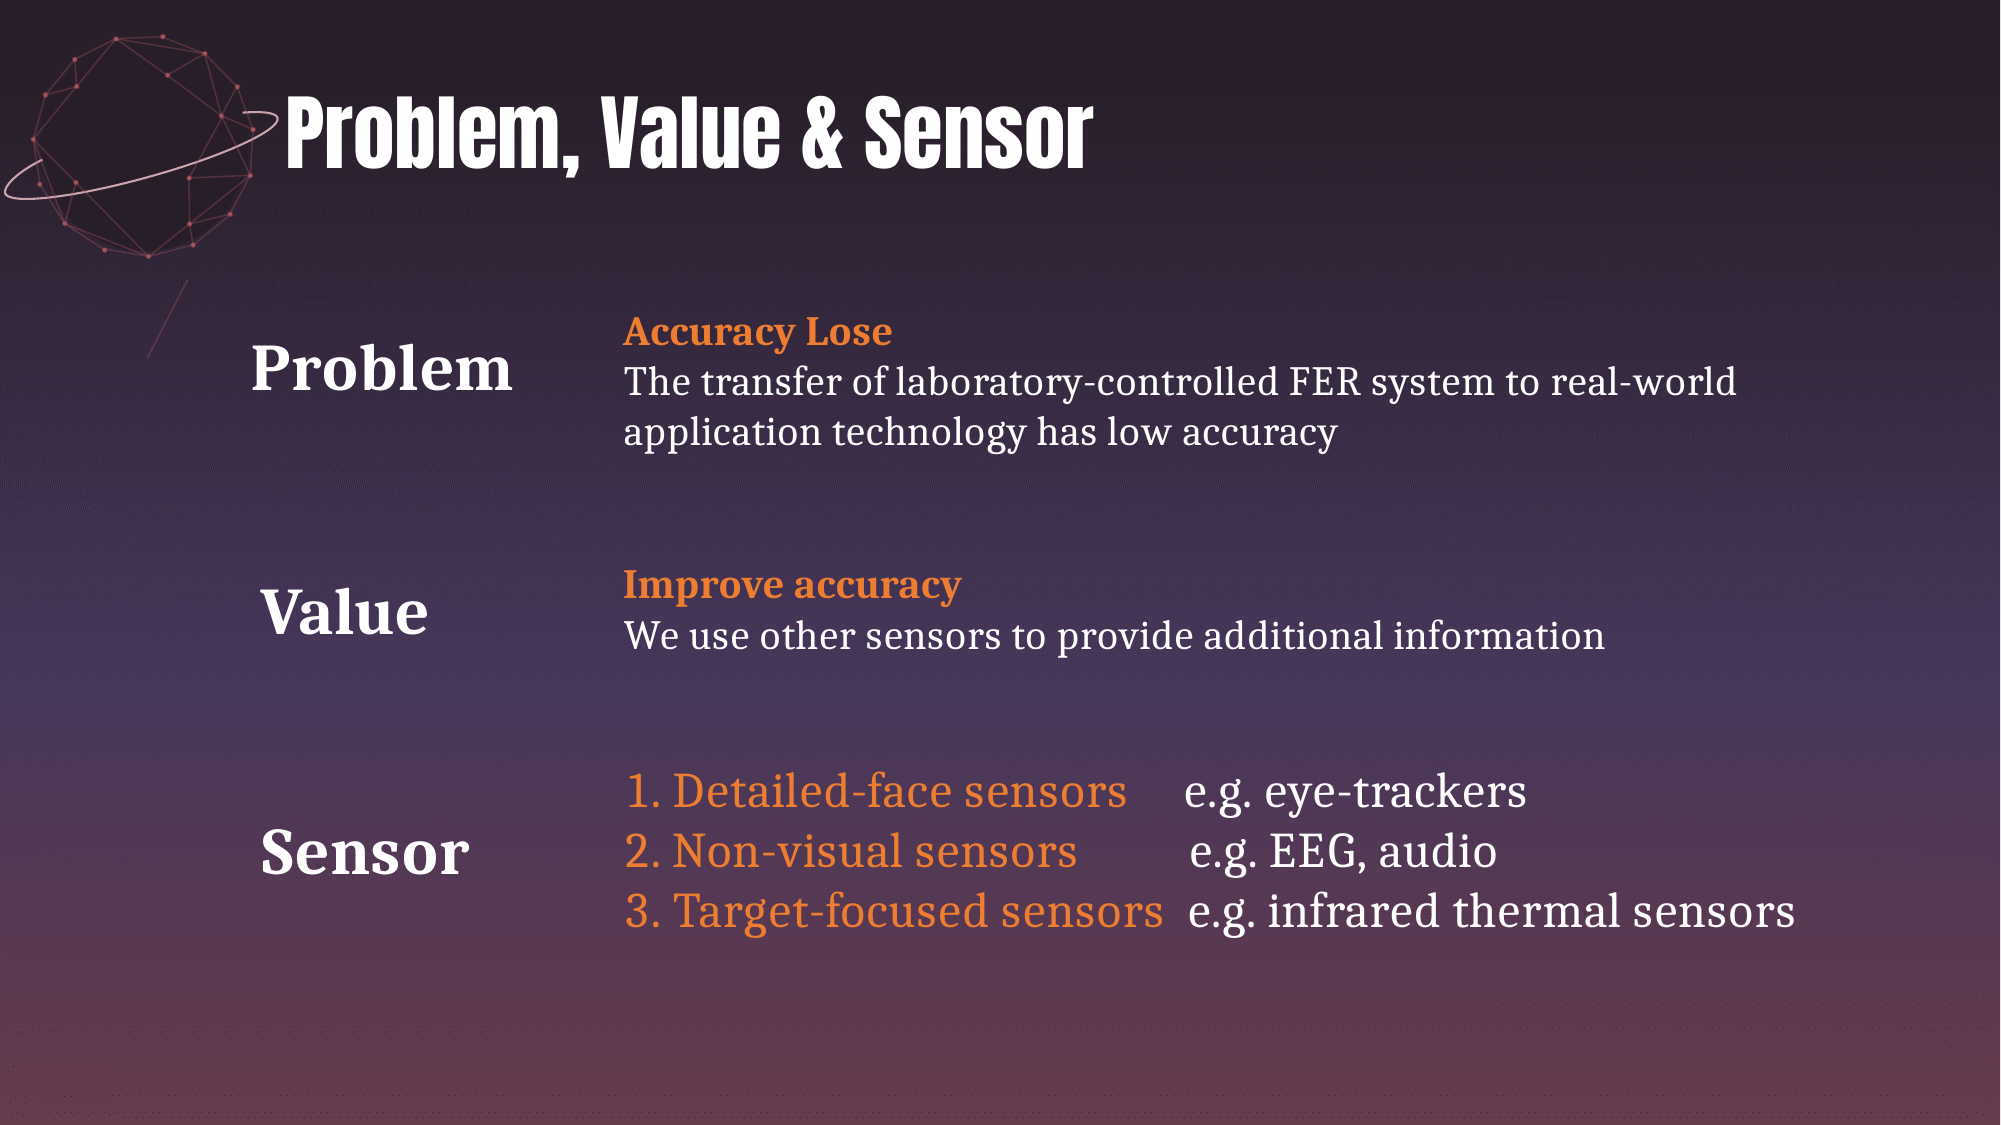

Problem, Value & Sensor

Accuracy Lose
The transfer of laboratory-controlled FER system to real-world application technology has low accuracy
Problem
Improve accuracy
We use other sensors to provide additional information
Value
1. Detailed-face sensors     e.g. eye-trackers
2. Non-visual sensors          e.g. EEG, audio
3. Target-focused sensors  e.g. infrared thermal sensors
Sensor